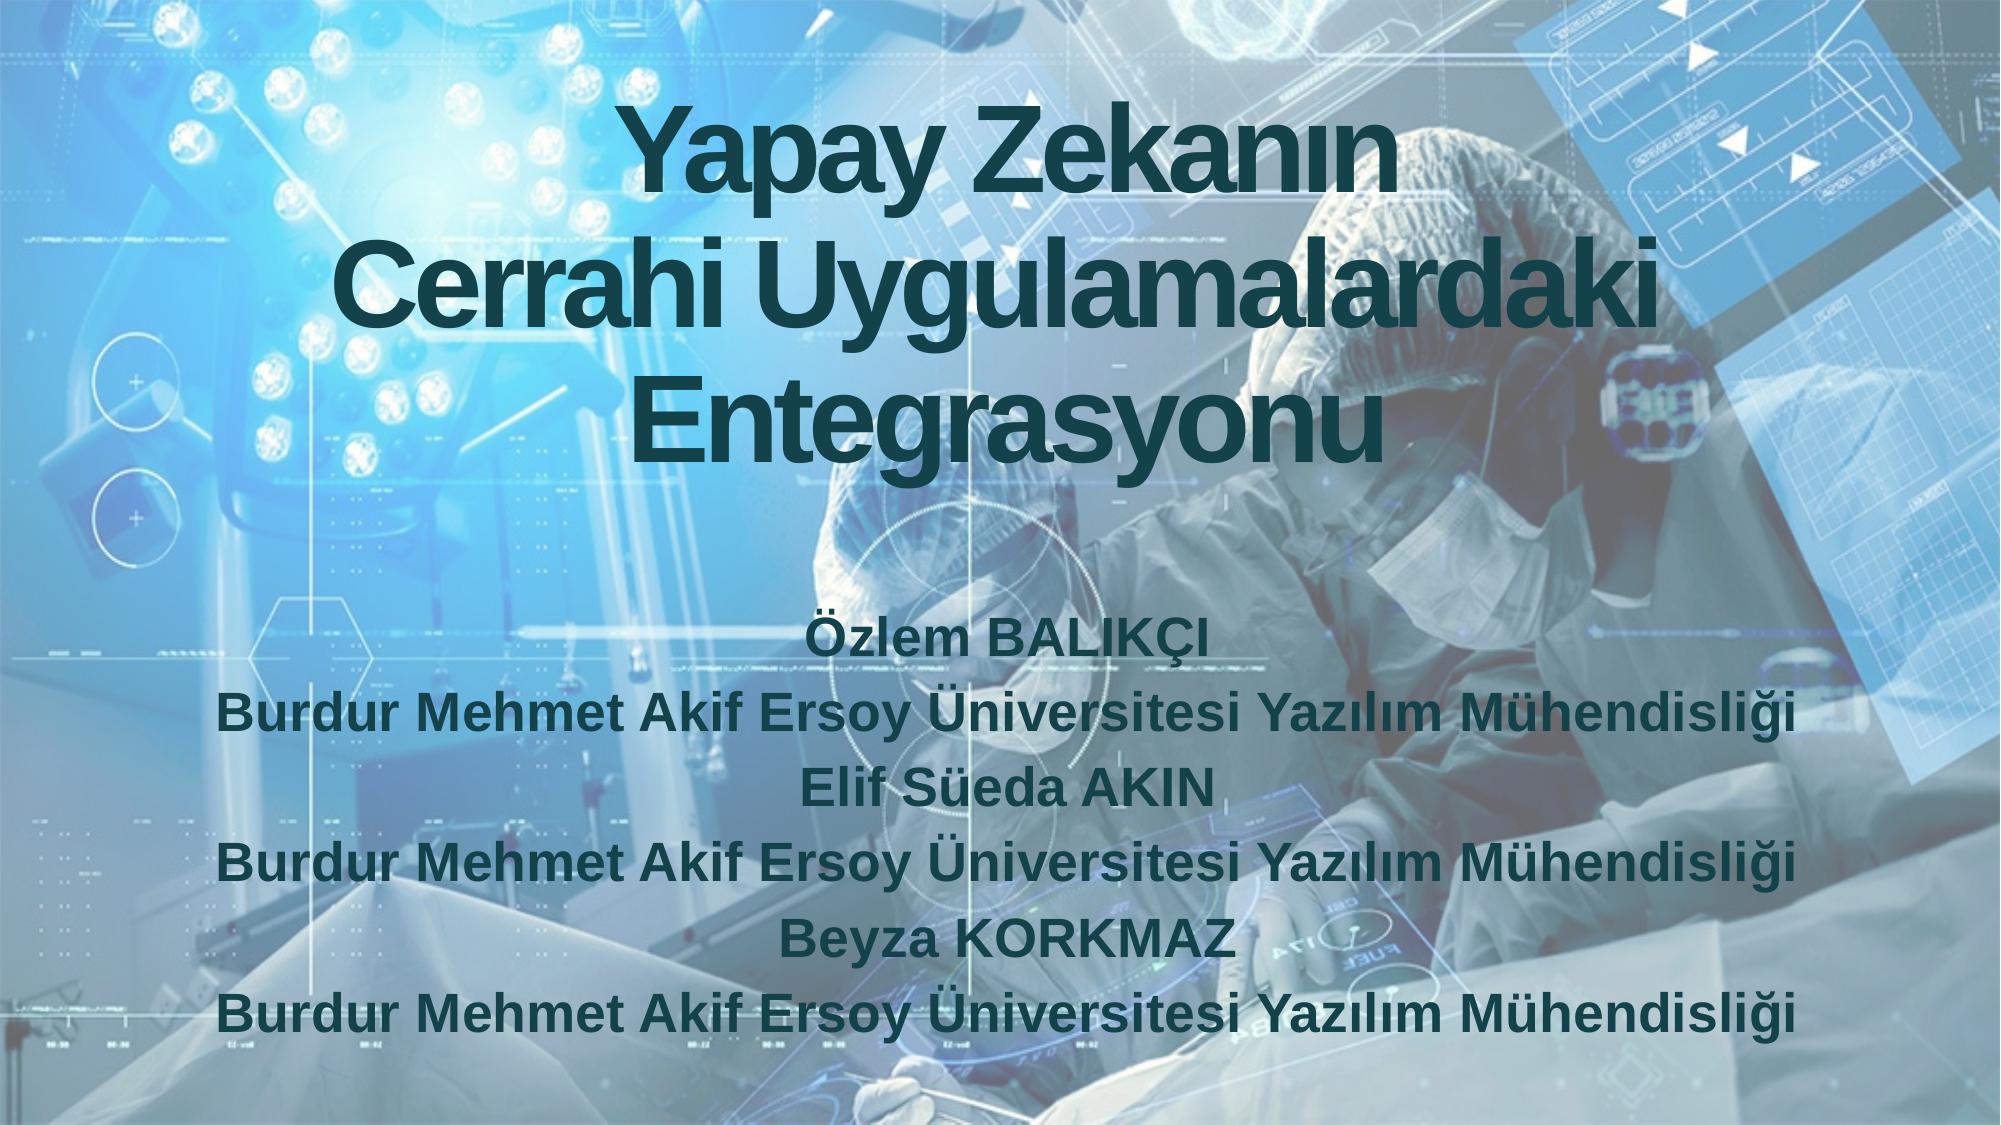

# Yapay Zekanın Cerrahi Uygulamalardaki  Entegrasyonu
Özlem BALIKÇI
Burdur Mehmet Akif Ersoy Üniversitesi Yazılım Mühendisliği
Elif Süeda AKIN
Burdur Mehmet Akif Ersoy Üniversitesi Yazılım Mühendisliği
Beyza KORKMAZ
Burdur Mehmet Akif Ersoy Üniversitesi Yazılım Mühendisliği